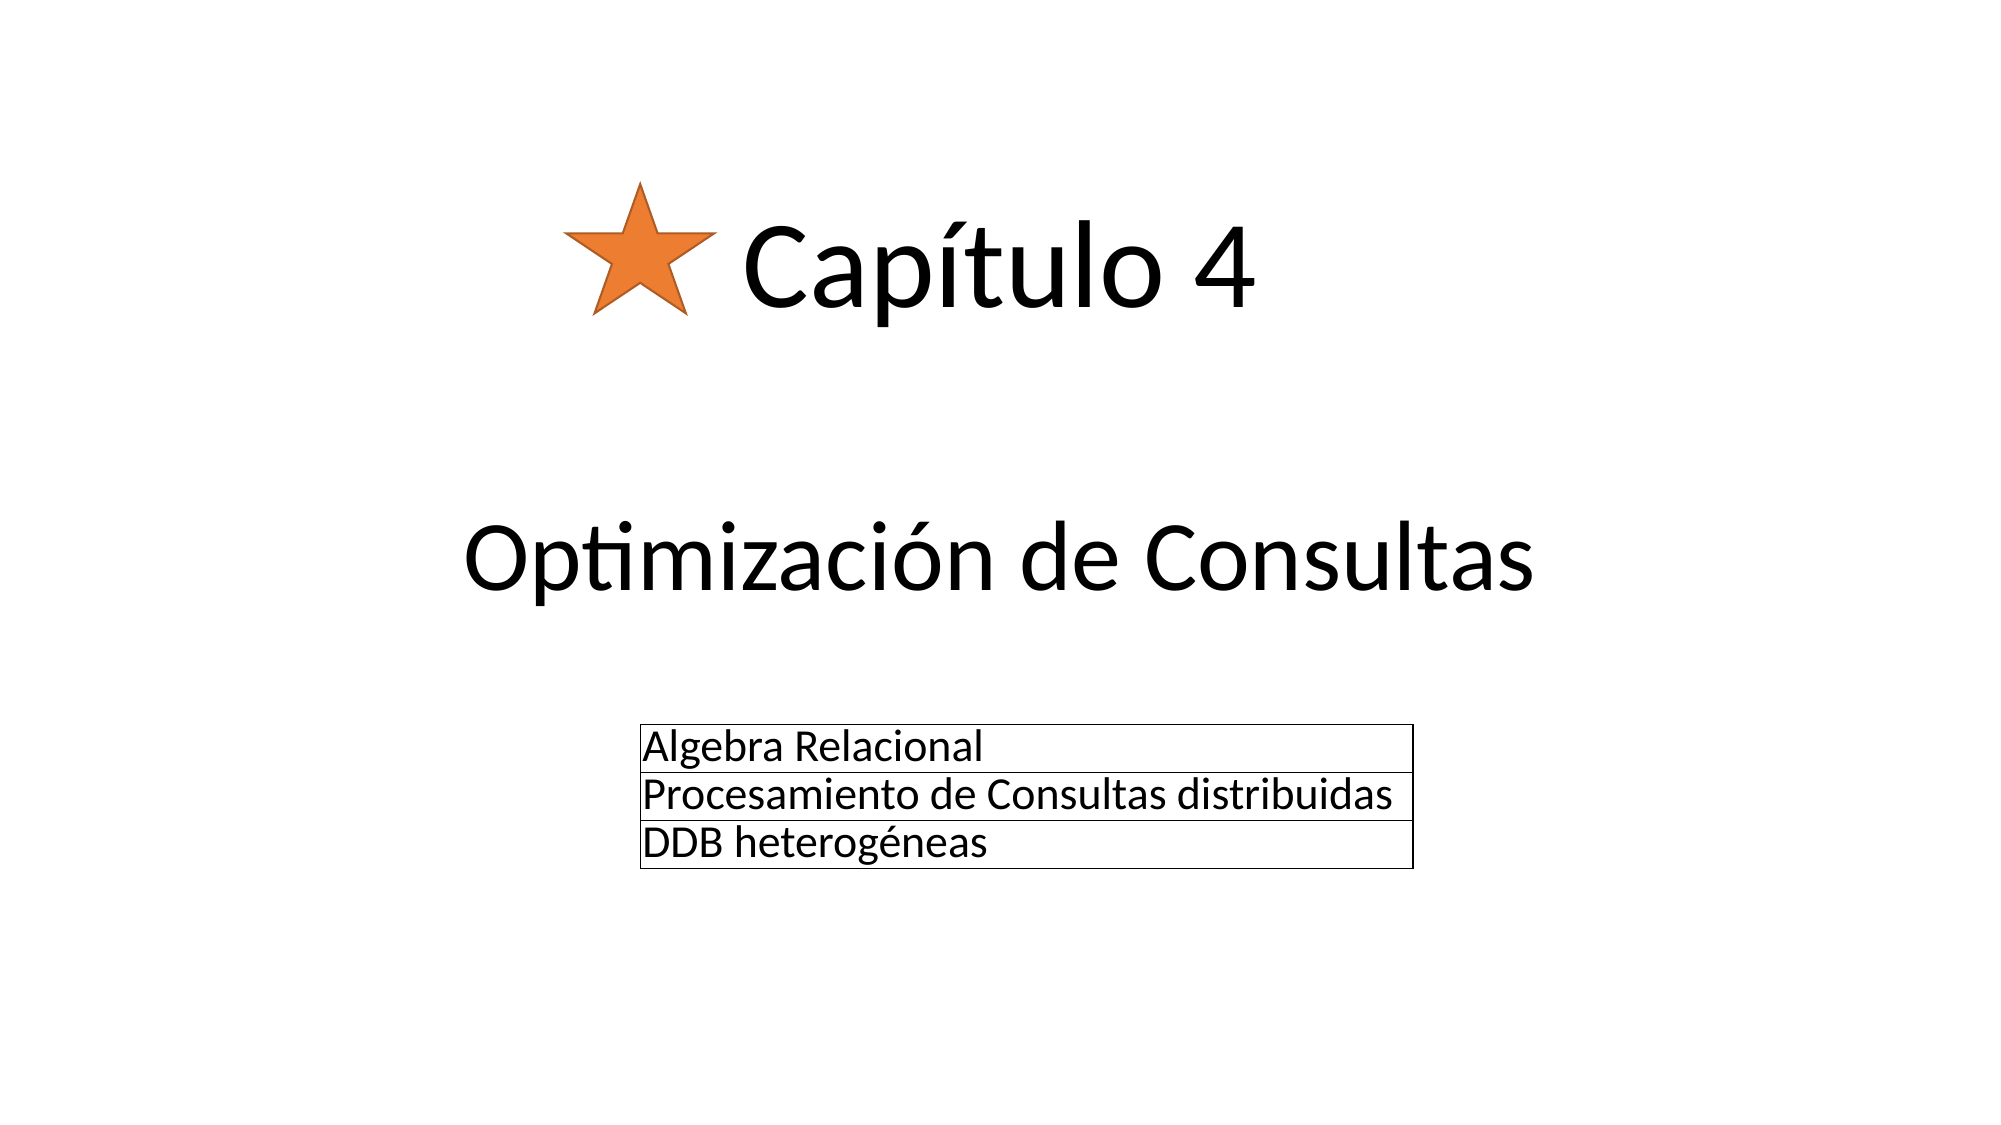

# Capítulo 4

Optimización de Consultas
| Algebra Relacional |
| --- |
| Procesamiento de Consultas distribuidas |
| DDB heterogéneas |